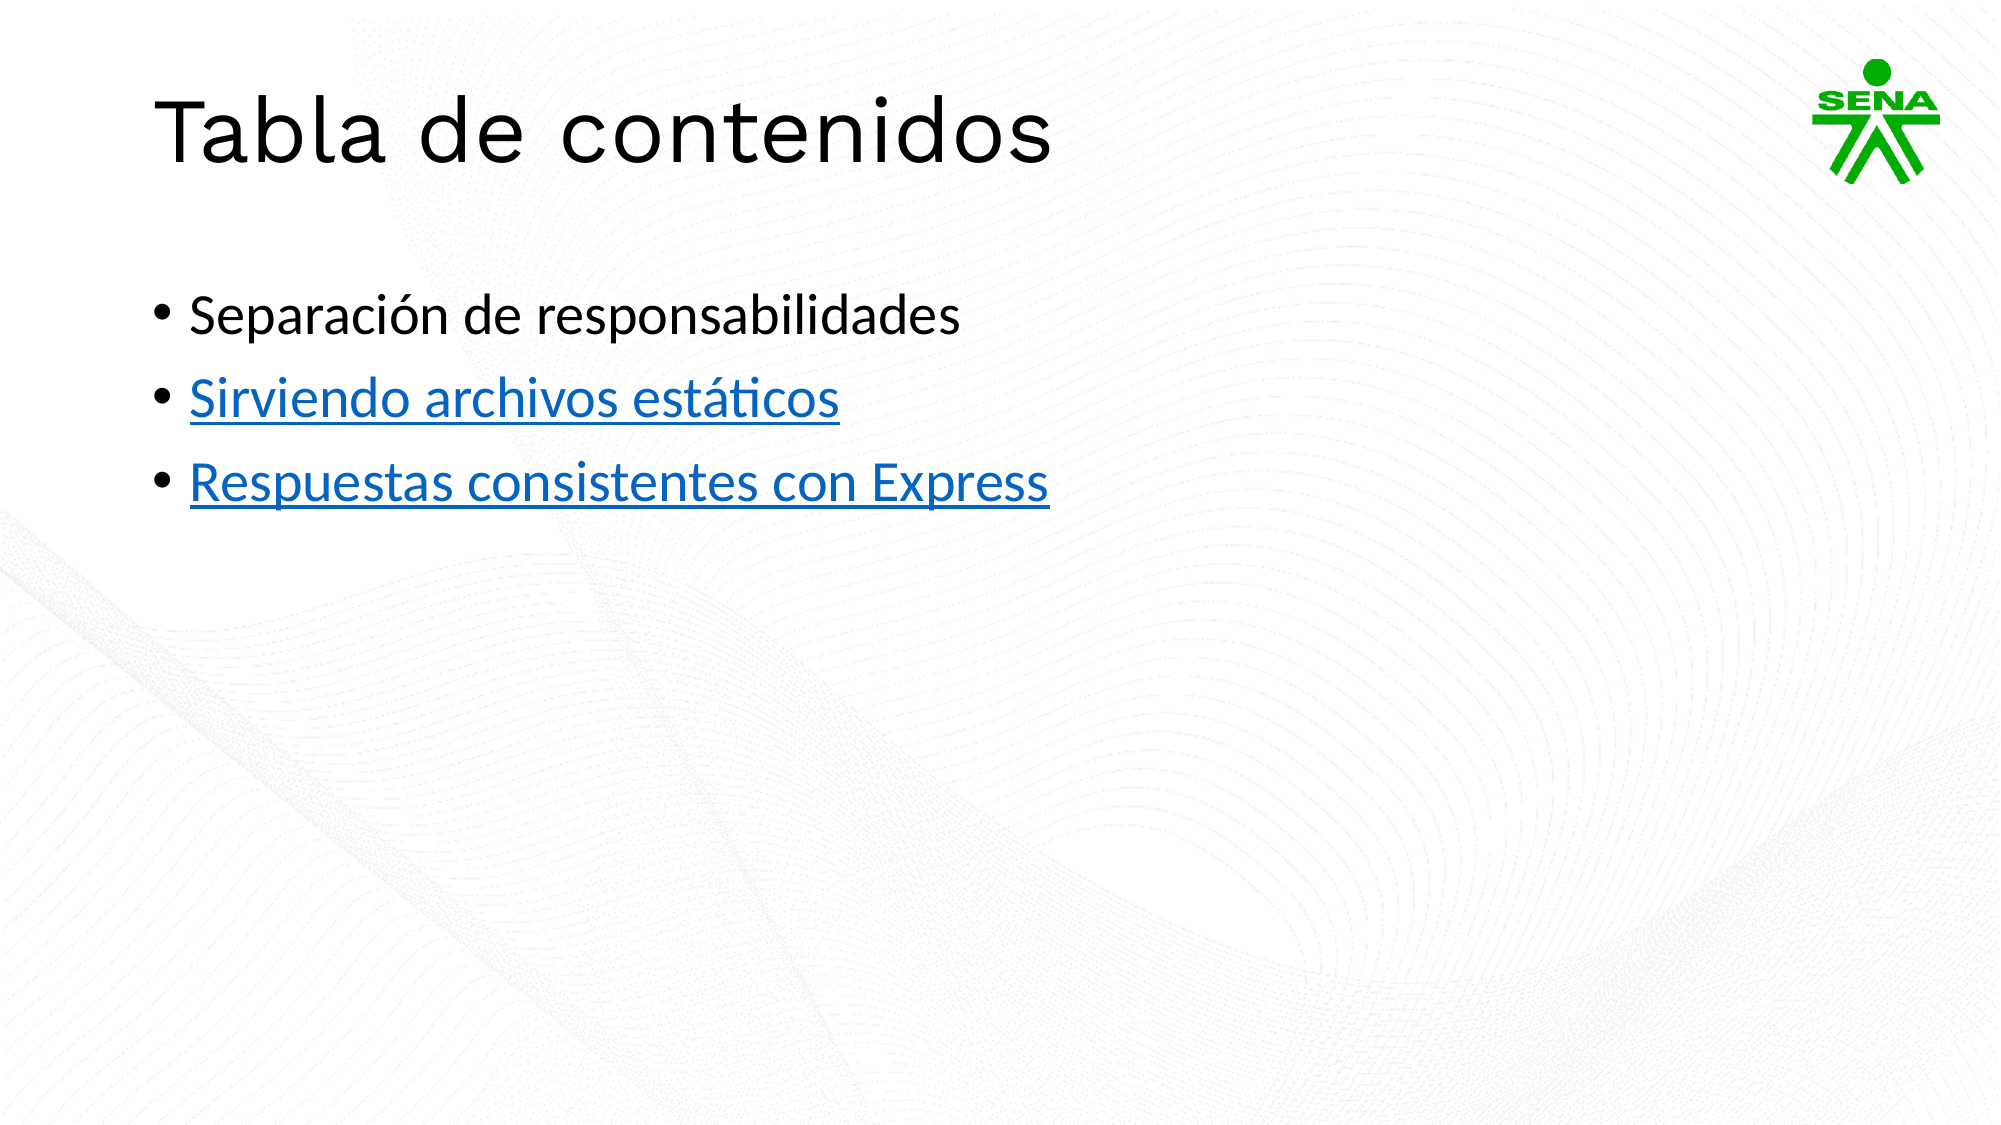

# Tabla de contenidos
Separación de responsabilidades
Sirviendo archivos estáticos
Respuestas consistentes con Express